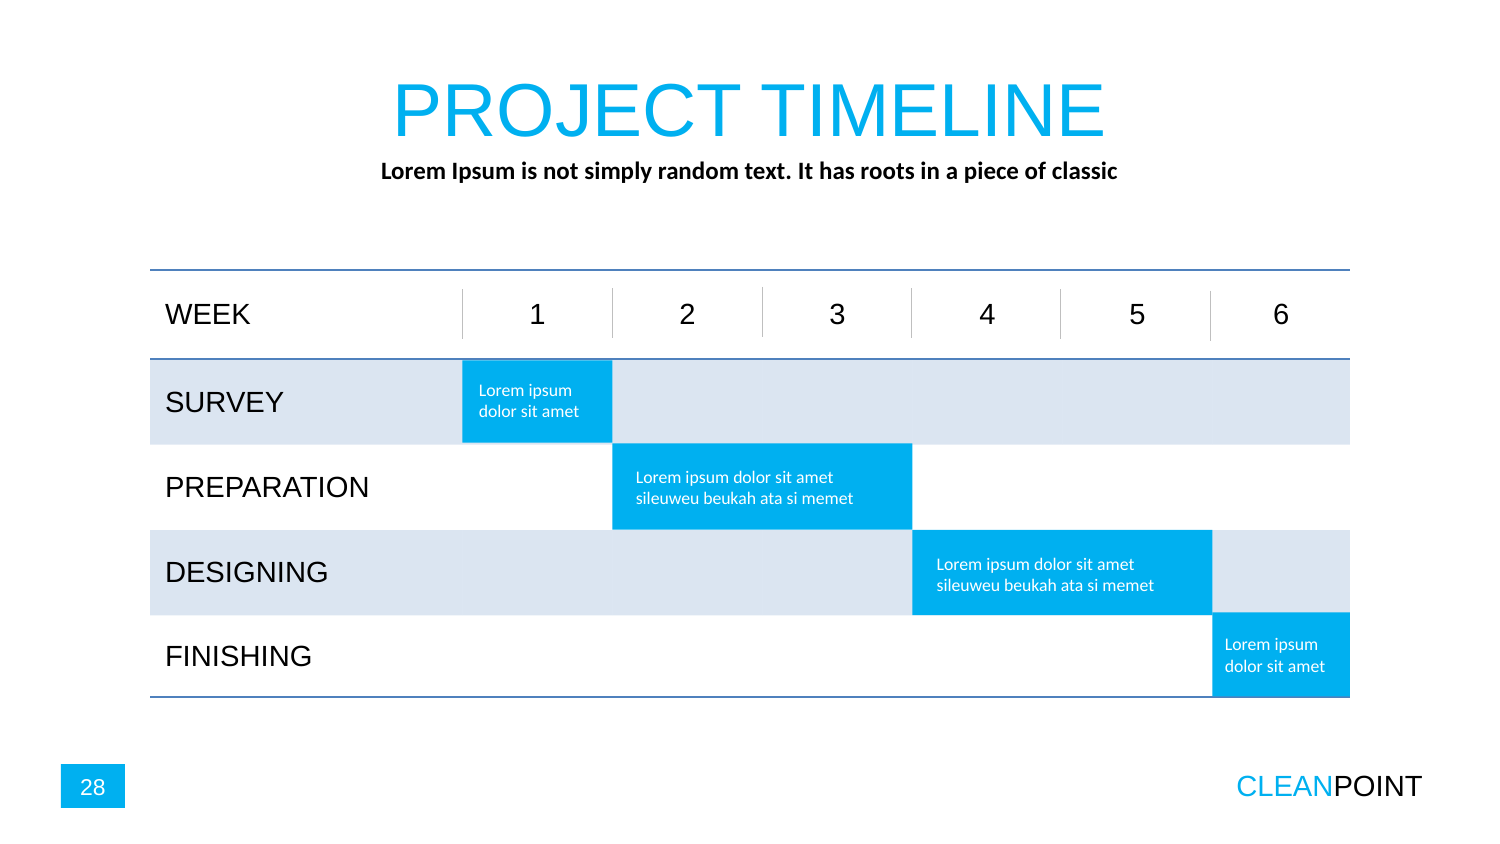

# PROJECT TIMELINE
Lorem Ipsum is not simply random text. It has roots in a piece of classic
| WEEK | 1 | 2 | 3 | 4 | 5 | 6 |
| --- | --- | --- | --- | --- | --- | --- |
| SURVEY |  |  |  |  |  |  |
| PREPARATION |  |  |  |  |  |  |
| DESIGNING |  |  |  |  |  |  |
| FINISHING |  |  |  |  |  |  |

Lorem ipsum dolor sit amet

Lorem ipsum dolor sit amet sileuweu beukah ata si memet

Lorem ipsum dolor sit amet sileuweu beukah ata si memet

Lorem ipsum dolor sit amet
CLEANPOINT
28